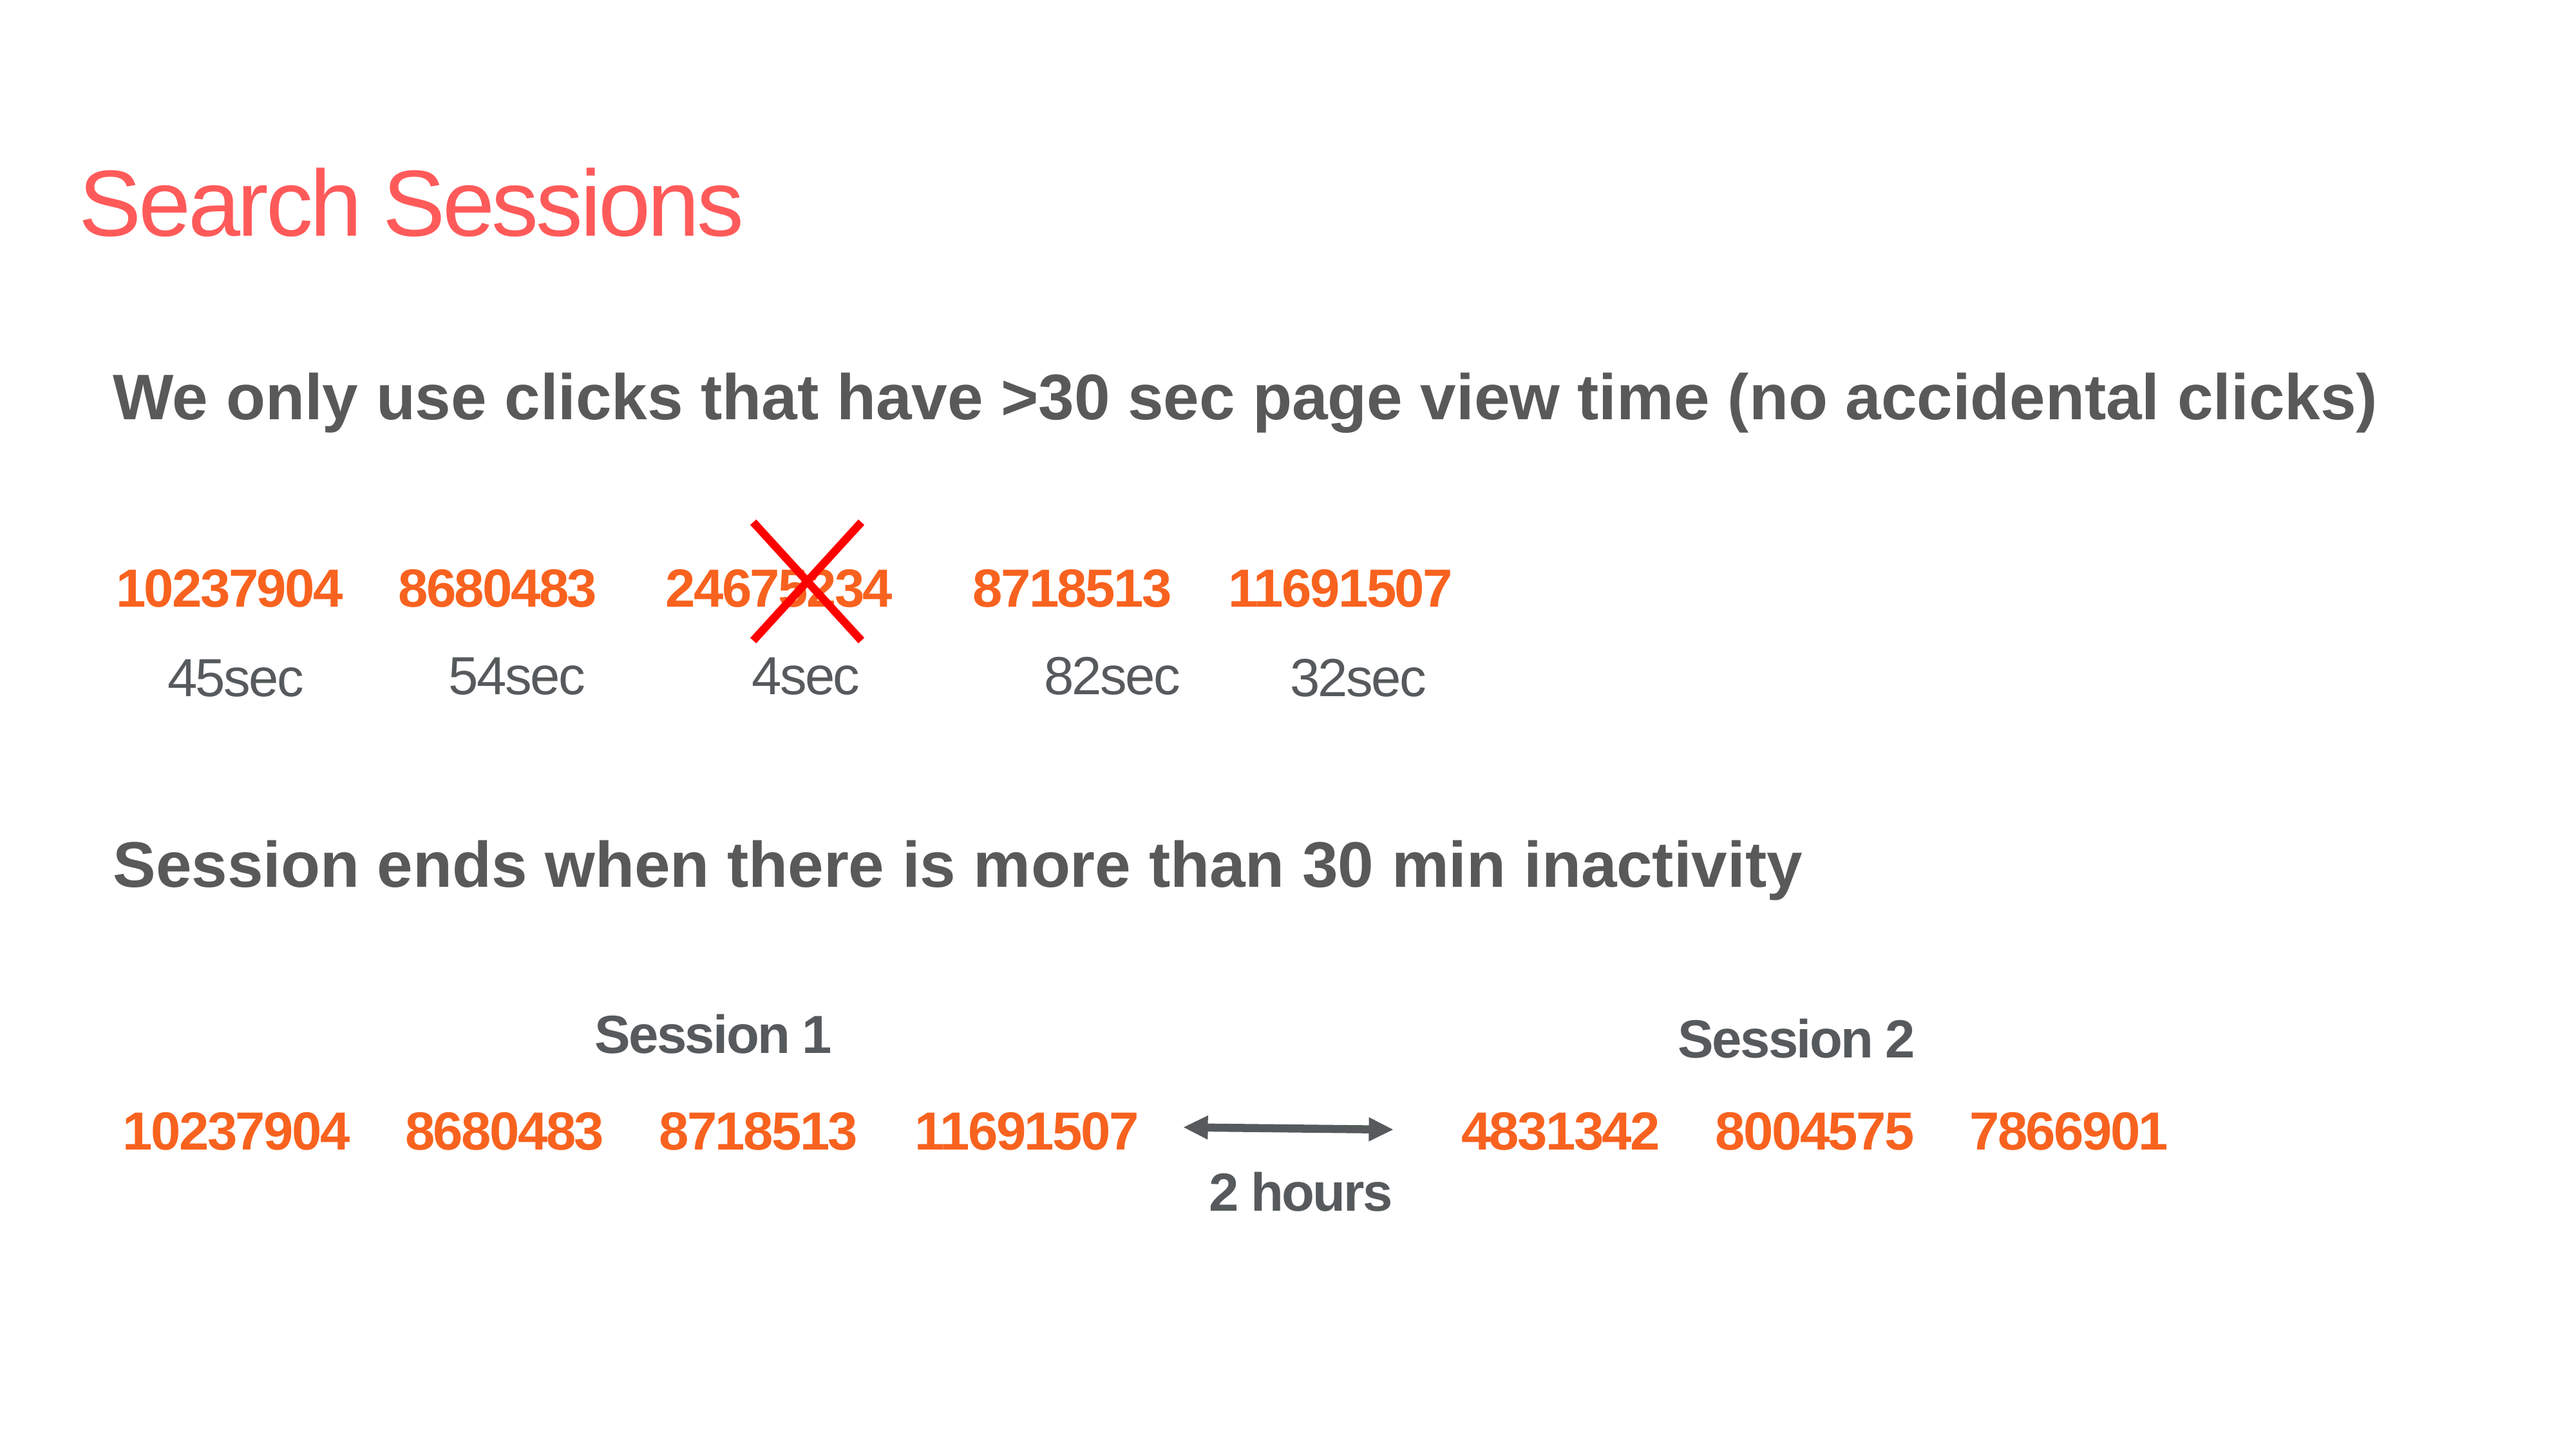

Search Sessions
We only use clicks that have >30 sec page view time (no accidental clicks)
10237904    8680483     24675234      8718513    11691507
82sec
54sec
4sec
45sec
32sec
Session ends when there is more than 30 min inactivity
Session 1
Session 2
10237904    8680483    8718513    11691507                        4831342    8004575    7866901
2 hours